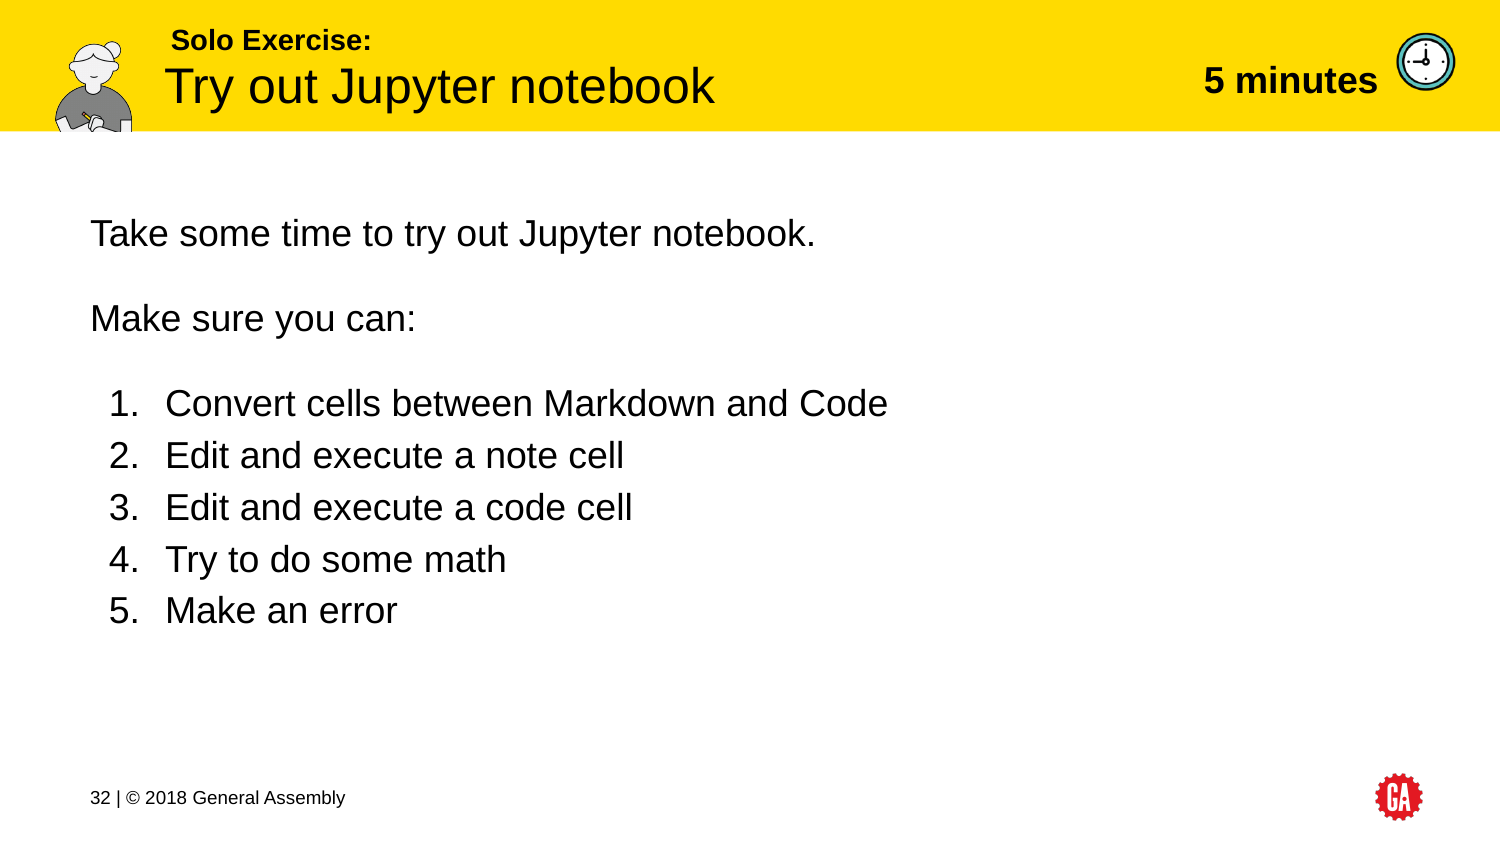

5 minutes
# Try out Jupyter notebook
Take some time to try out Jupyter notebook.
Make sure you can:
Convert cells between Markdown and Code
Edit and execute a note cell
Edit and execute a code cell
Try to do some math
Make an error
32 | © 2018 General Assembly
32